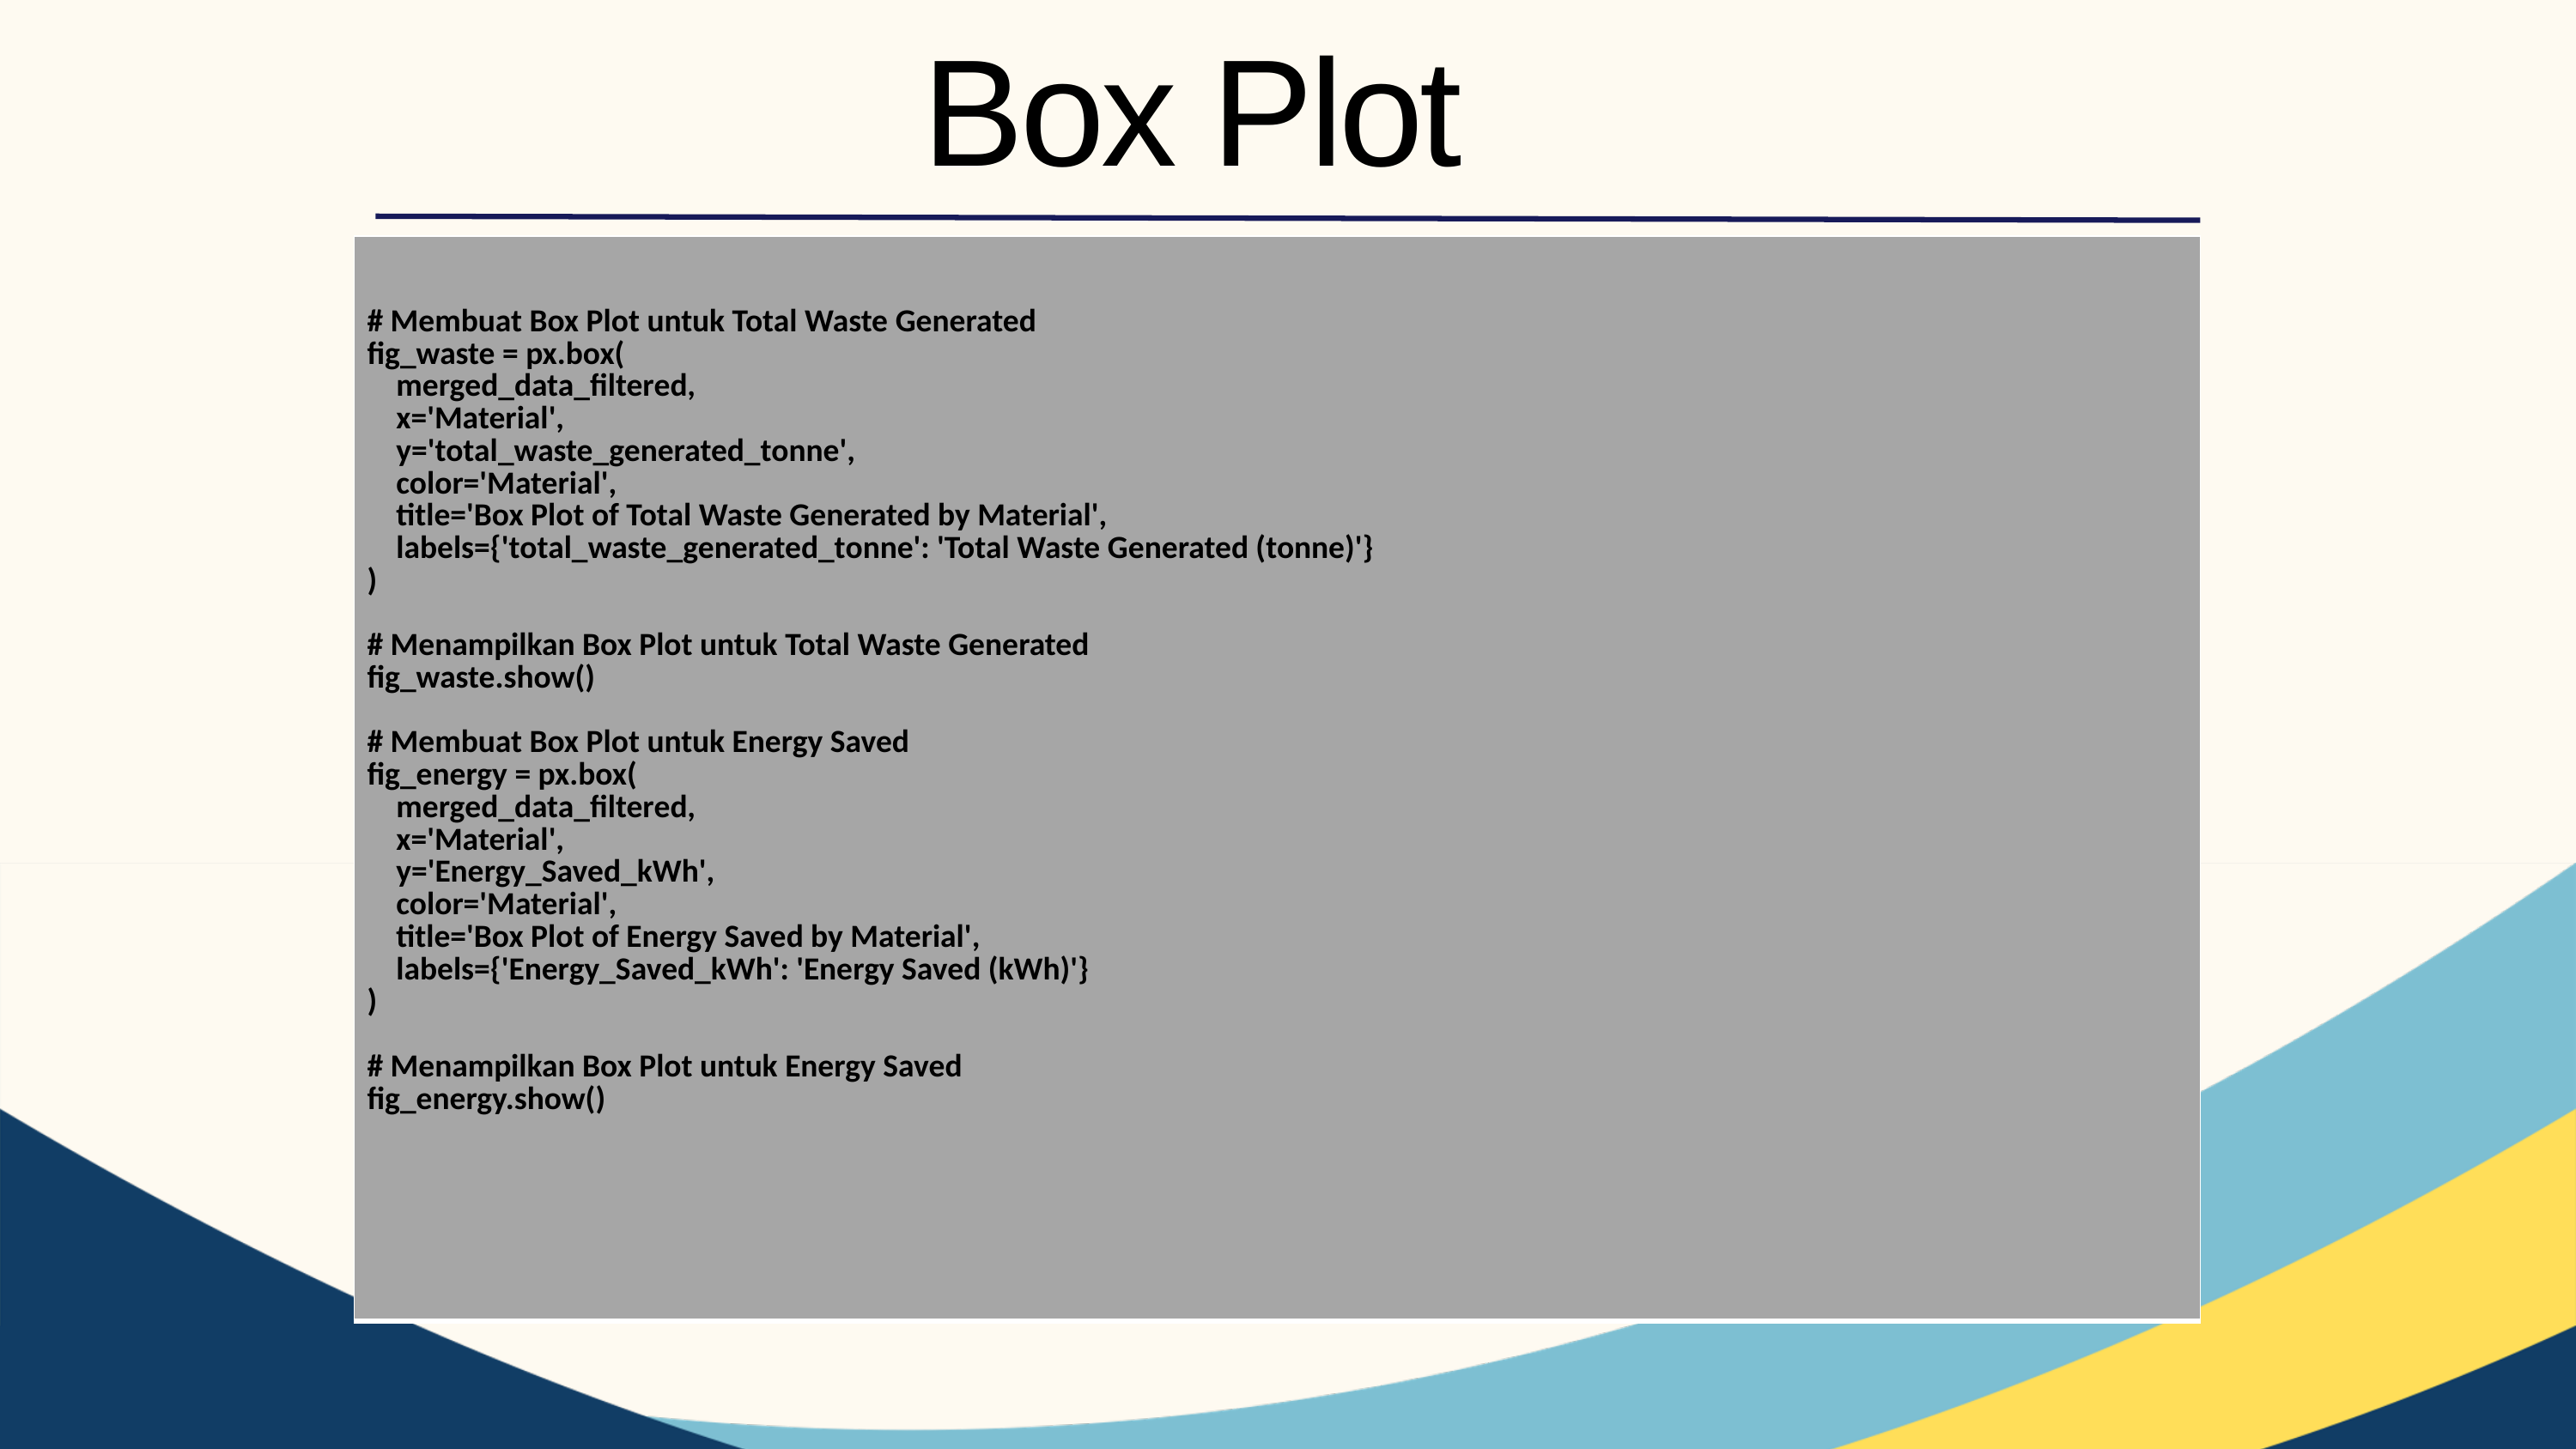

Box Plot

| # Membuat Box Plot untuk Total Waste Generated fig\_waste = px.box( merged\_data\_filtered, x='Material', y='total\_waste\_generated\_tonne', color='Material', title='Box Plot of Total Waste Generated by Material', labels={'total\_waste\_generated\_tonne': 'Total Waste Generated (tonne)'} ) # Menampilkan Box Plot untuk Total Waste Generated fig\_waste.show() # Membuat Box Plot untuk Energy Saved fig\_energy = px.box( merged\_data\_filtered, x='Material', y='Energy\_Saved\_kWh', color='Material', title='Box Plot of Energy Saved by Material', labels={'Energy\_Saved\_kWh': 'Energy Saved (kWh)'} ) # Menampilkan Box Plot untuk Energy Saved fig\_energy.show() |
| --- |